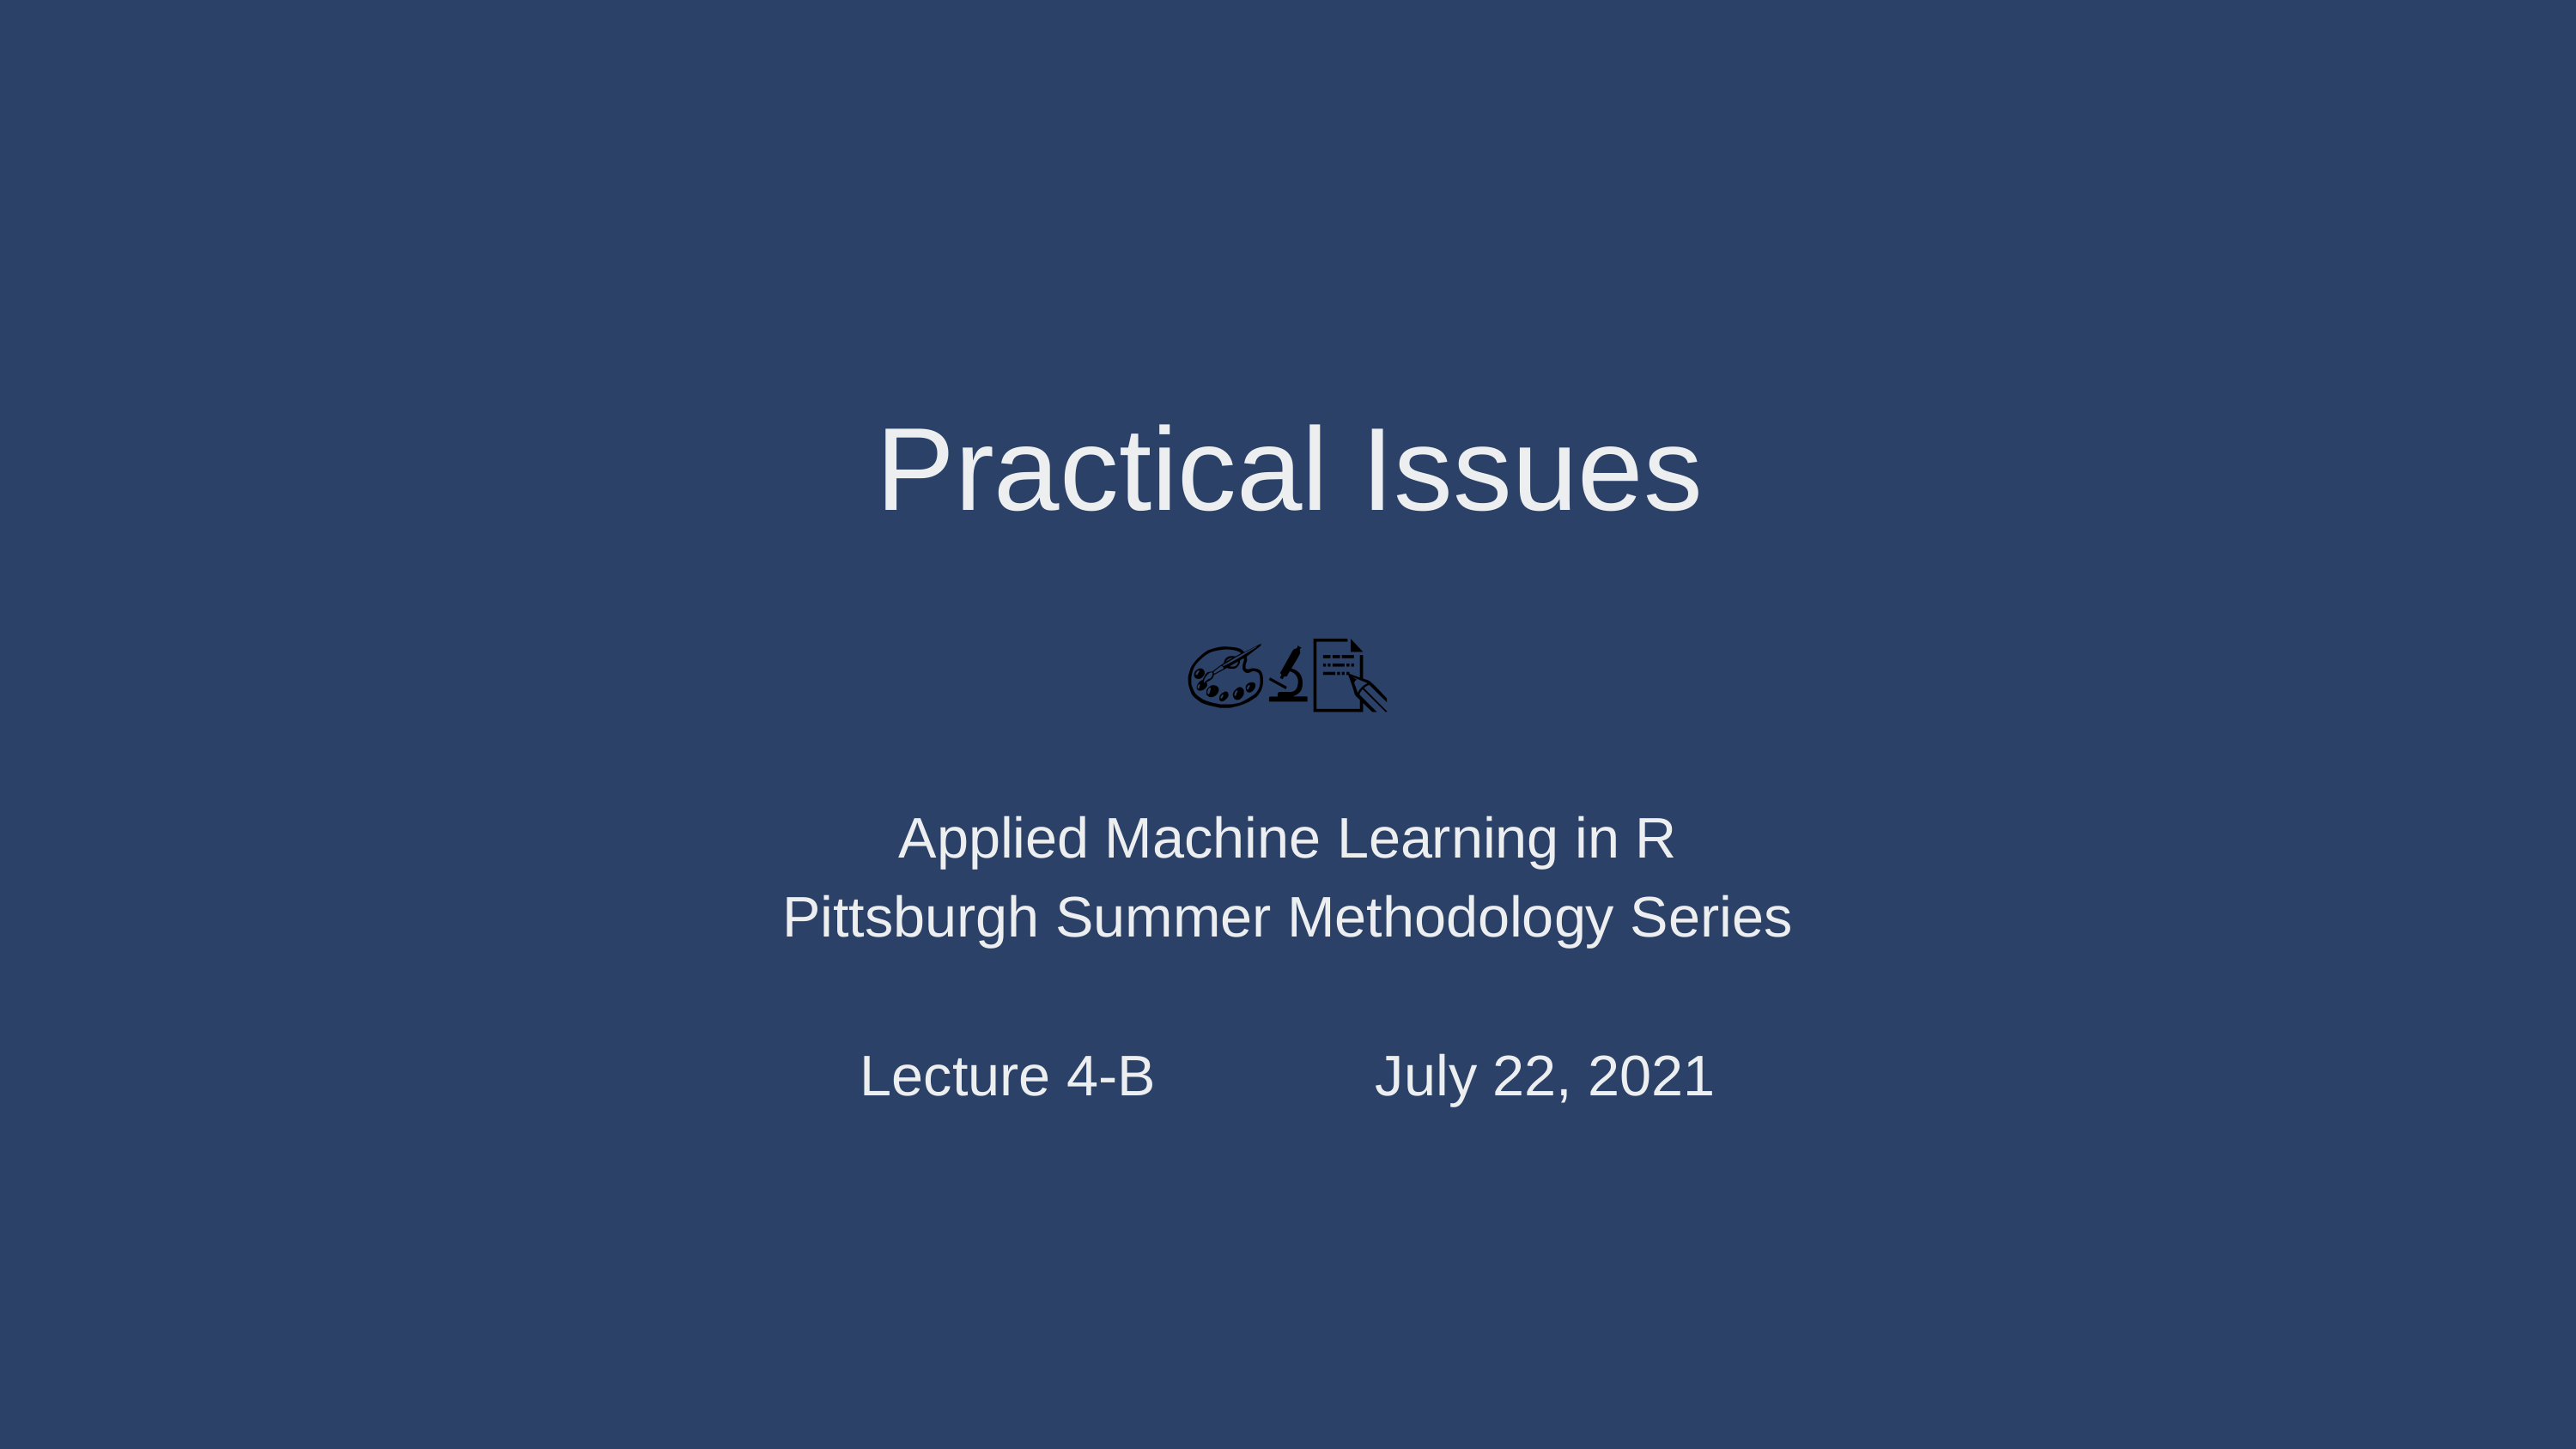

Practical Issues
🎨🔬📝
Applied Machine Learning in R
Pittsburgh Summer Methodology Series

Lecture 4-B		July 22, 2021